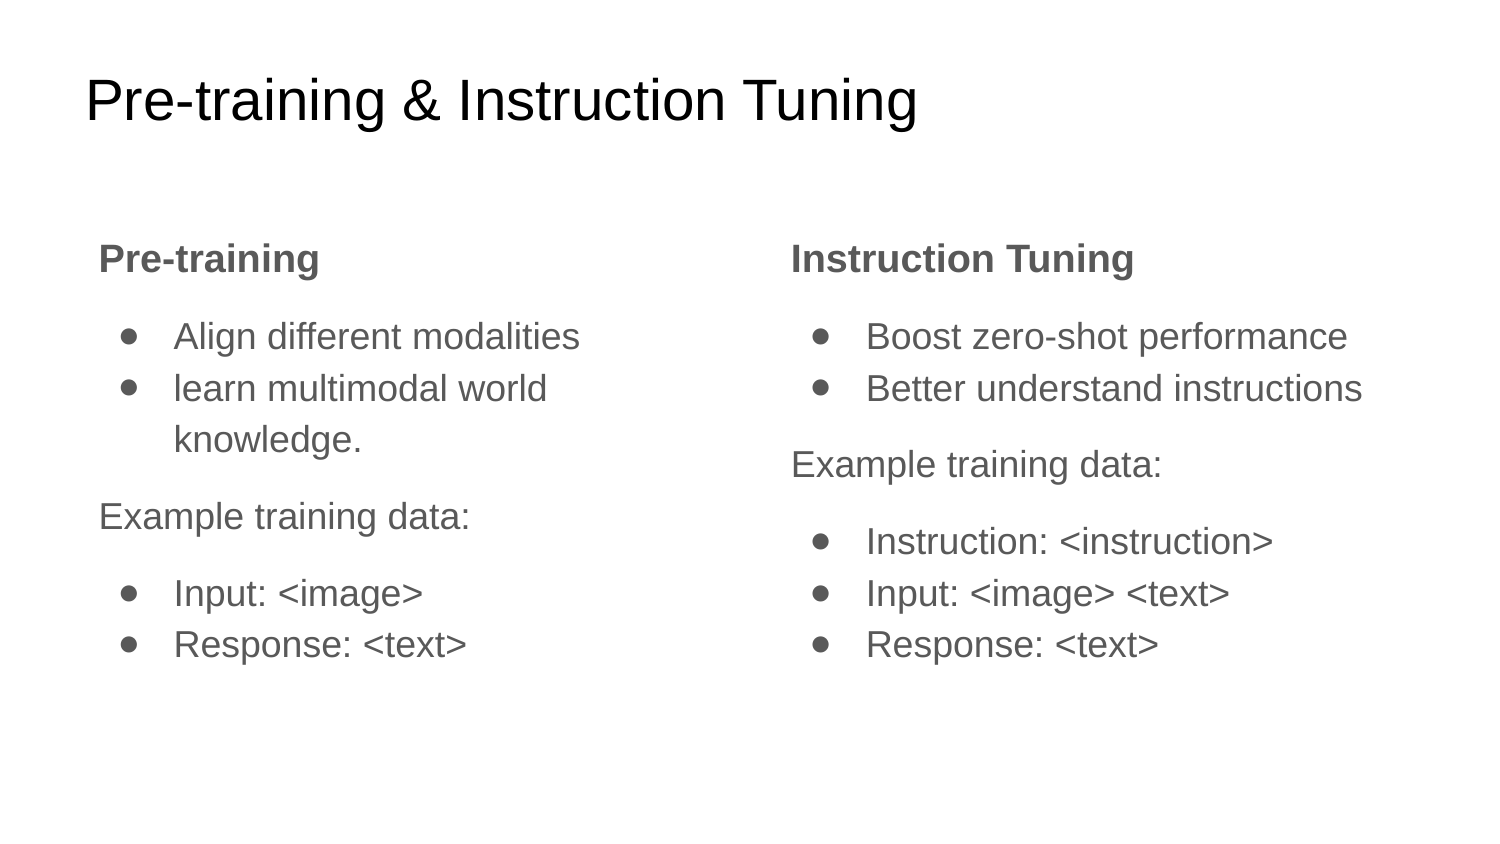

Pre-training & Instruction Tuning
Pre-training
Align different modalities
learn multimodal world knowledge.
Example training data:
Input: <image>
Response: <text>
Instruction Tuning
Boost zero-shot performance
Better understand instructions
Example training data:
Instruction: <instruction>
Input: <image> <text>
Response: <text>